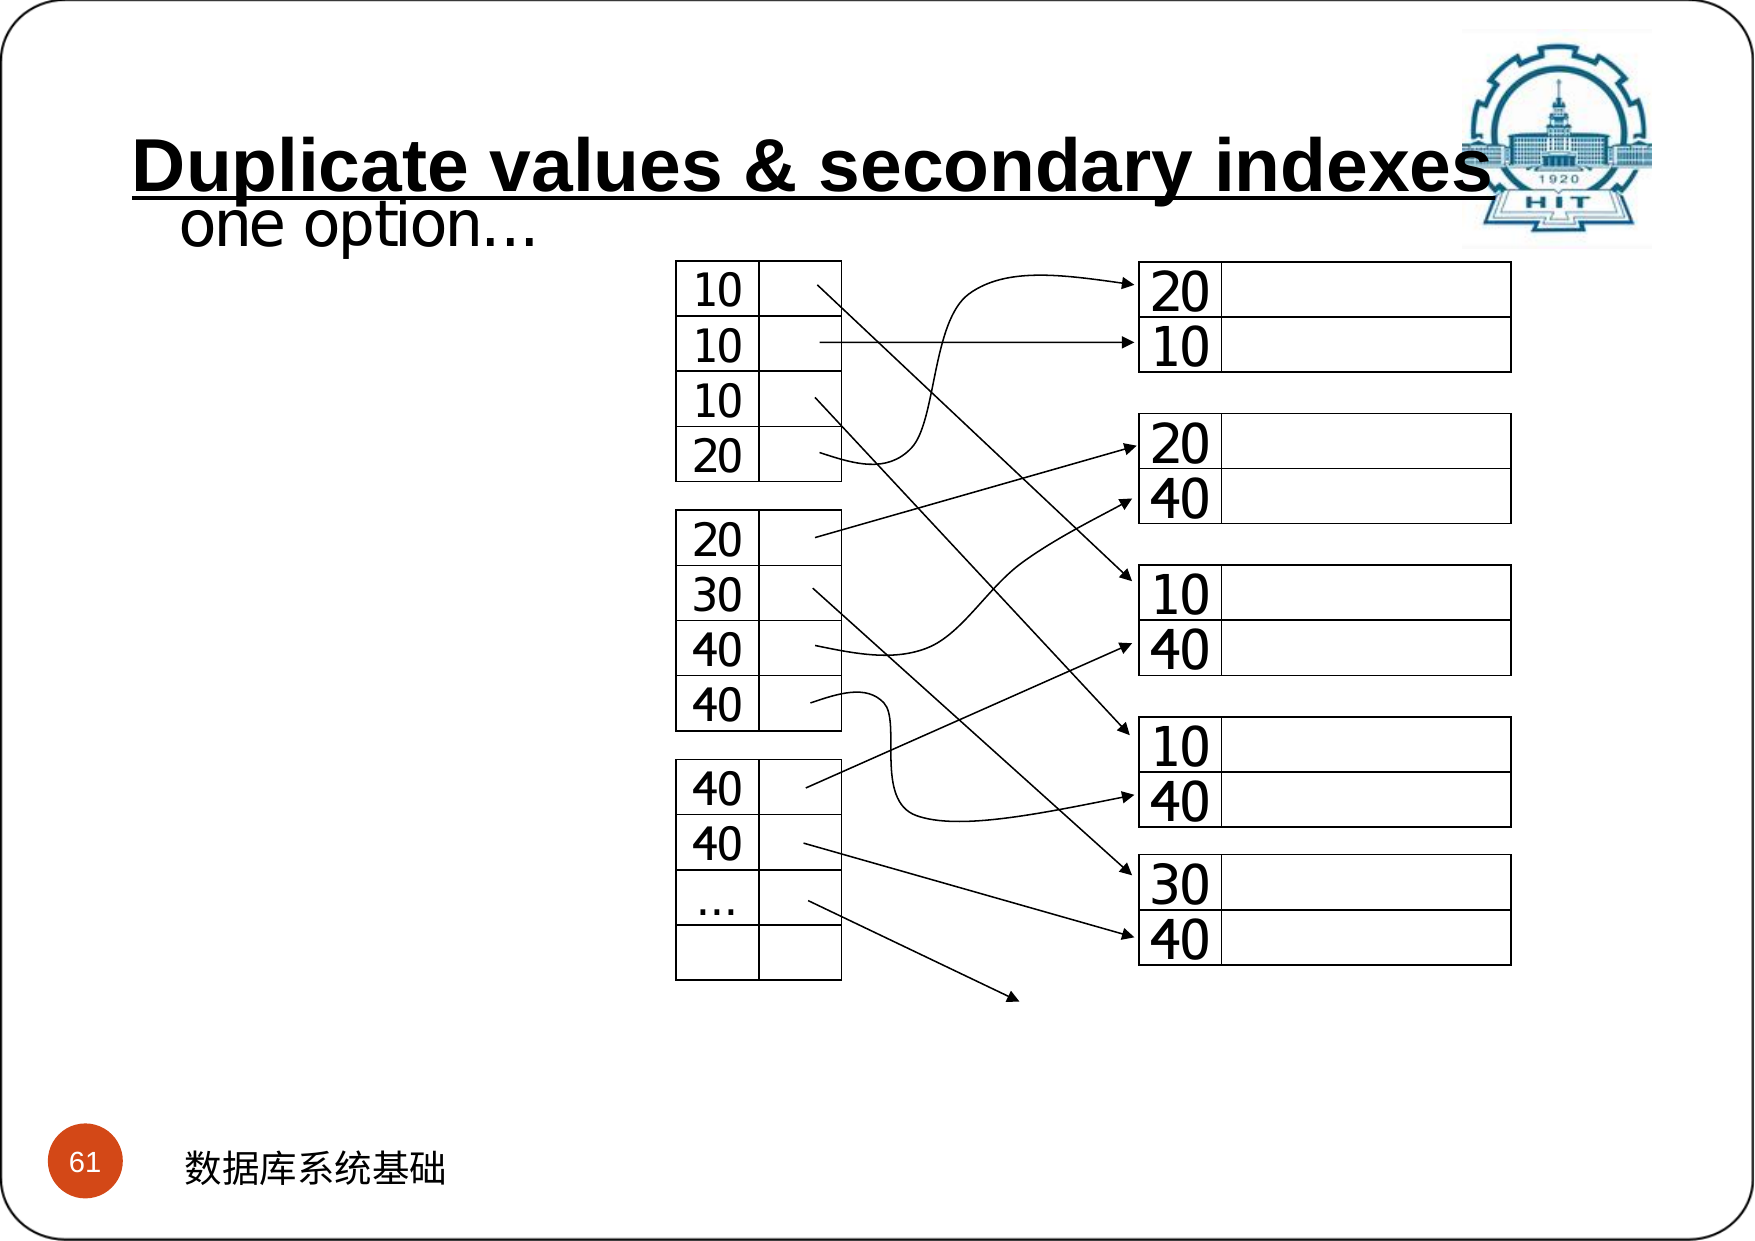

Duplicate values & secondary indexes
one option...
10

10

10

20

20

10

20

40

20

30

40

40

10

40

10

40

40

40

...

30

40